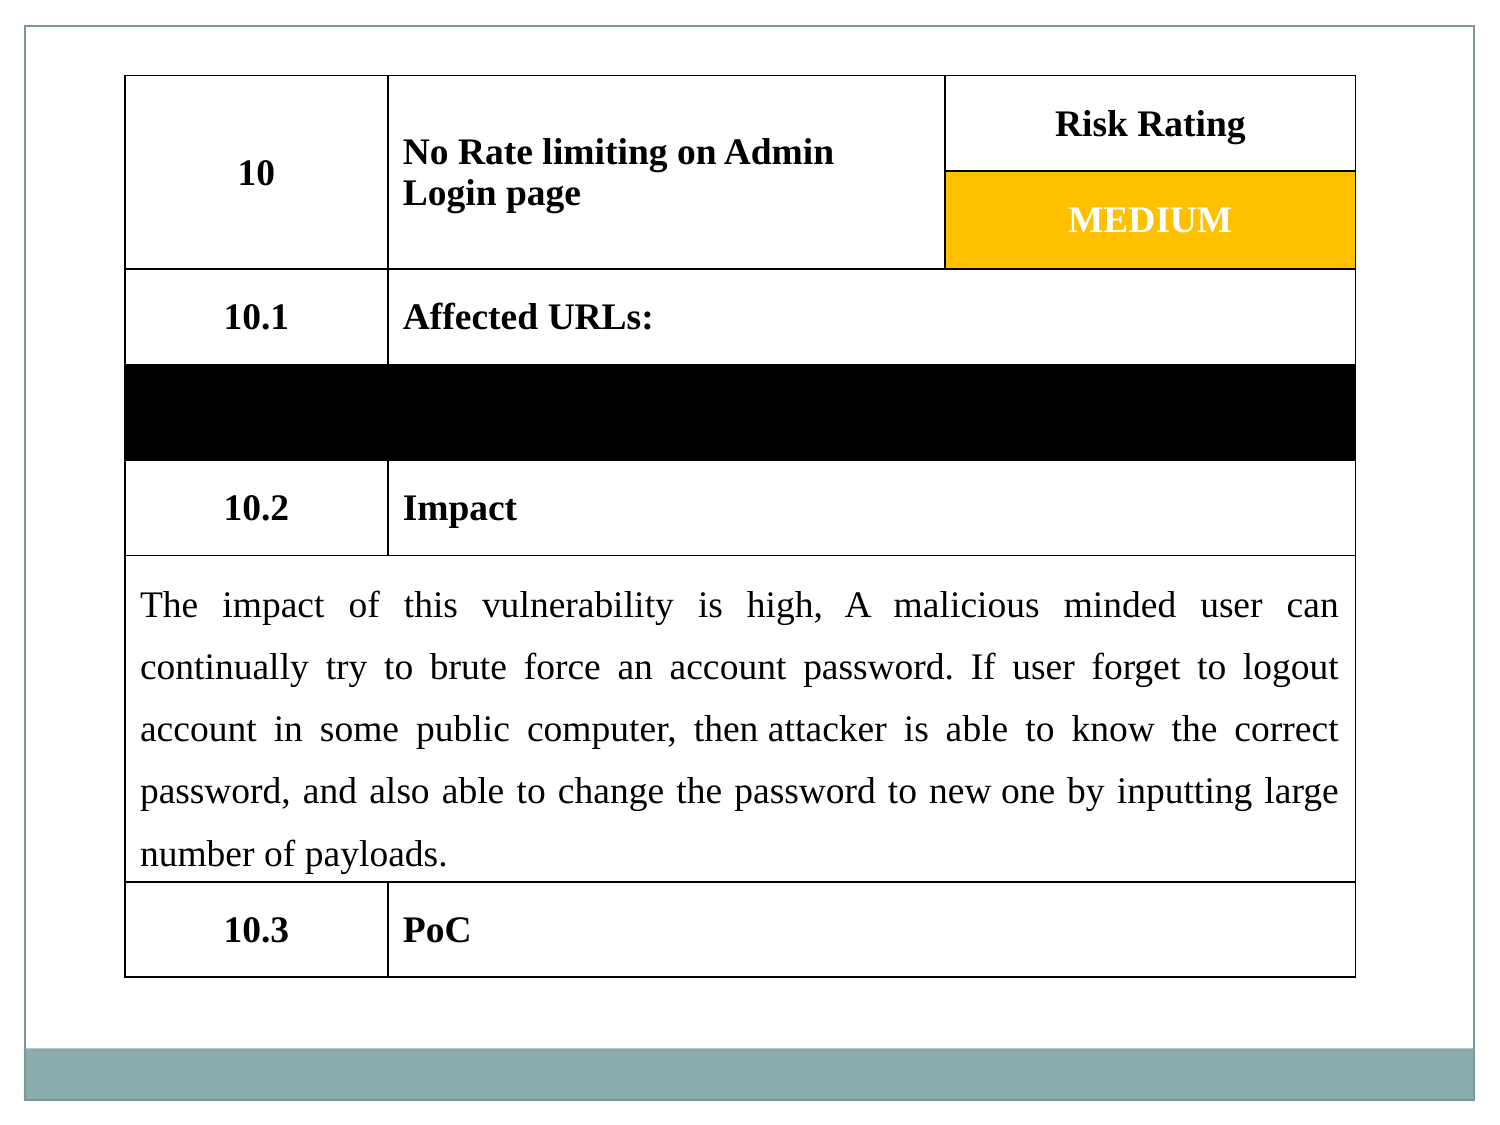

| 10 | No Rate limiting on Admin Login page | Risk Rating |
| --- | --- | --- |
|  |  | MEDIUM |
| 10.1 | Affected URLs: |  |
| https://www.jjhospitaltharad.com/login.php |  |  |
| 10.2 | Impact |  |
| The impact of this vulnerability is high, A malicious minded user can continually try to brute force an account password. If user forget to logout account in some public computer, then attacker is able to know the correct password, and also able to change the password to new one by inputting large number of payloads. |  |  |
| 10.3 | PoC |  |